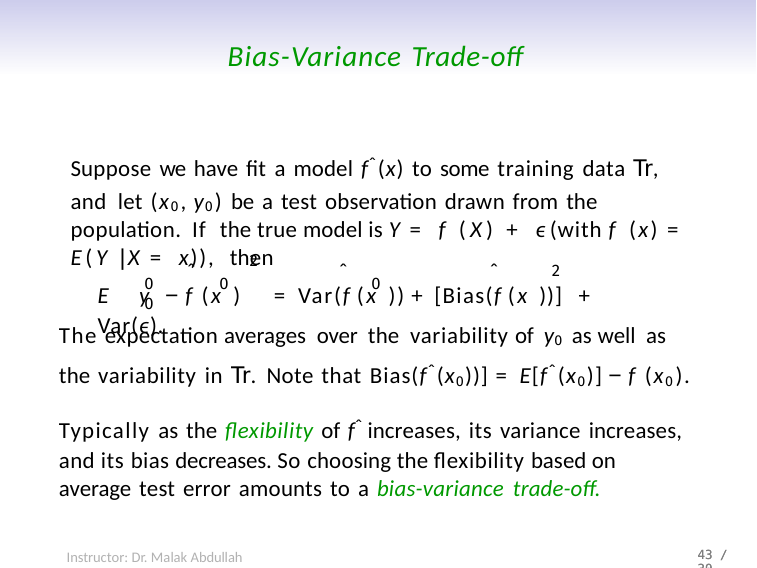

# Bias-Variance Trade-off
Suppose we have fit a model fˆ(x) to some training data Tr, and  let (x0, y0) be a test observation drawn from the population. If  the true model is Y = f (X) + ϵ (with f (x) = E(Y |X = x)),  then

2
ˆ
ˆ	ˆ
2
E y  − f (x )	= Var(f (x )) + [Bias(f (x ))]  + Var(ϵ).
0	0	0	0
The expectation averages over the  variability of y0  as well as  the variability in Tr. Note that Bias(fˆ(x0))] = E[fˆ(x0)] − f (x0).
Typically as the flexibility of fˆ increases, its variance increases,  and its bias decreases. So choosing the flexibility based on  average test error amounts to a bias-variance trade-off.
Instructor: Dr. Malak Abdullah
43 / 30
43 / 29